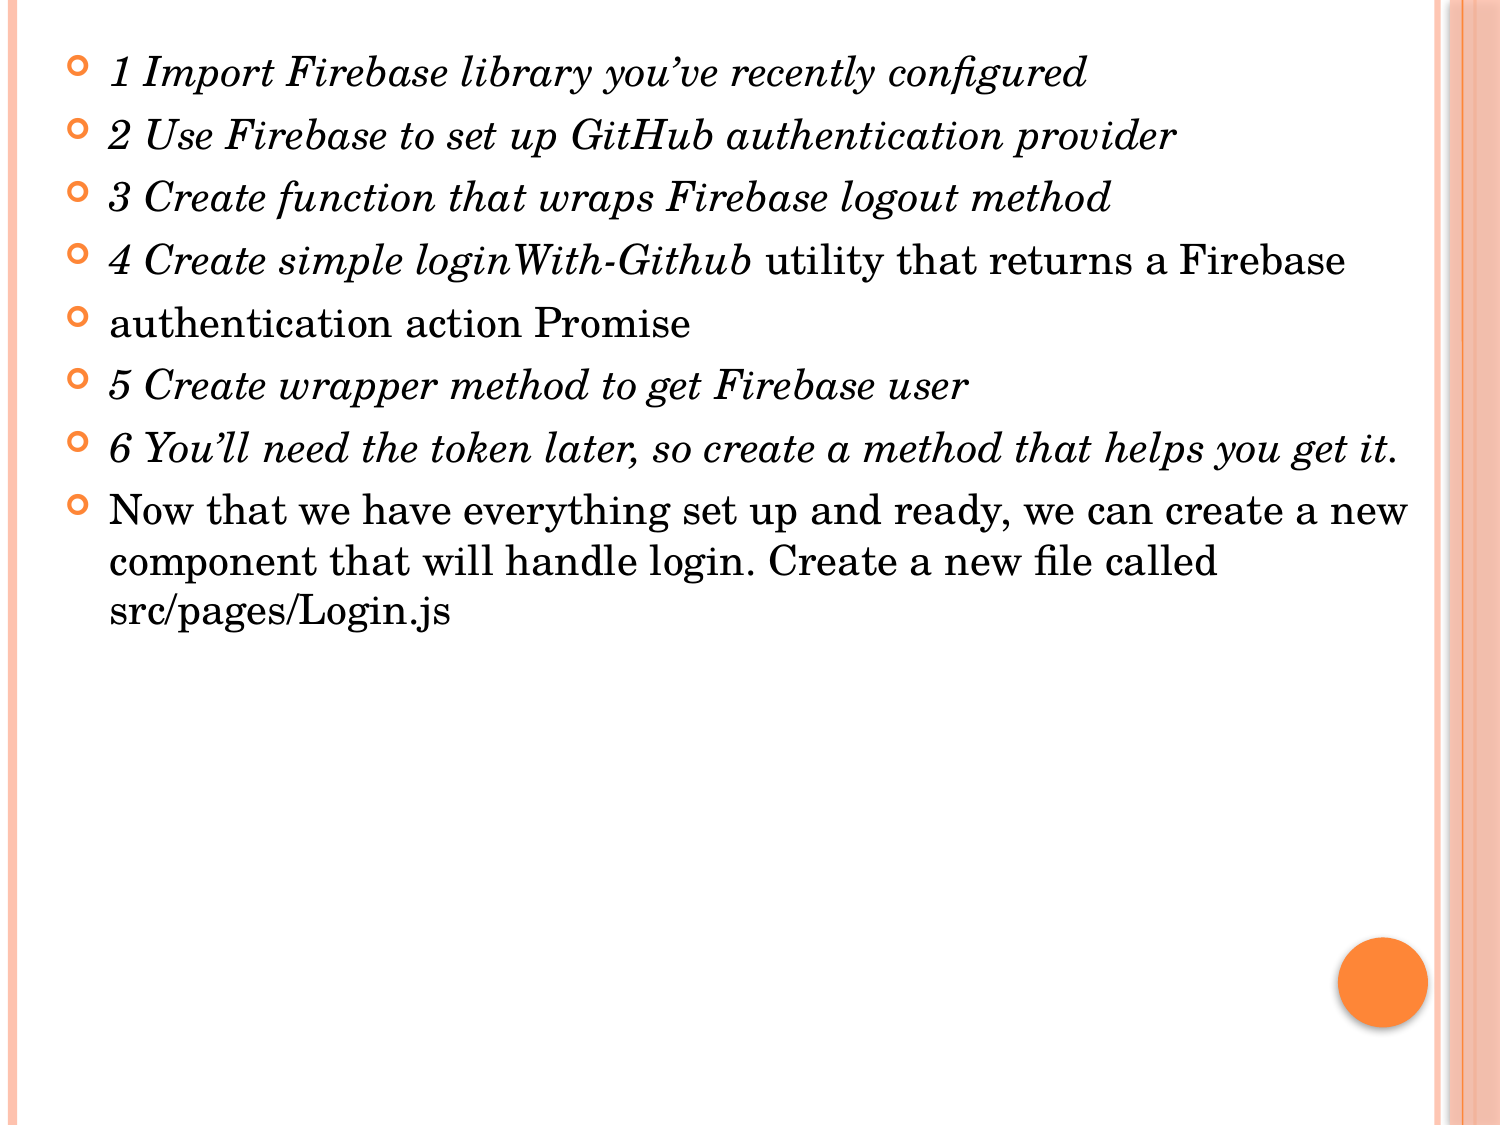

1 Import Firebase library you’ve recently configured
2 Use Firebase to set up GitHub authentication provider
3 Create function that wraps Firebase logout method
4 Create simple loginWith-Github utility that returns a Firebase
authentication action Promise
5 Create wrapper method to get Firebase user
6 You’ll need the token later, so create a method that helps you get it.
Now that we have everything set up and ready, we can create a new component that will handle login. Create a new file called src/pages/Login.js